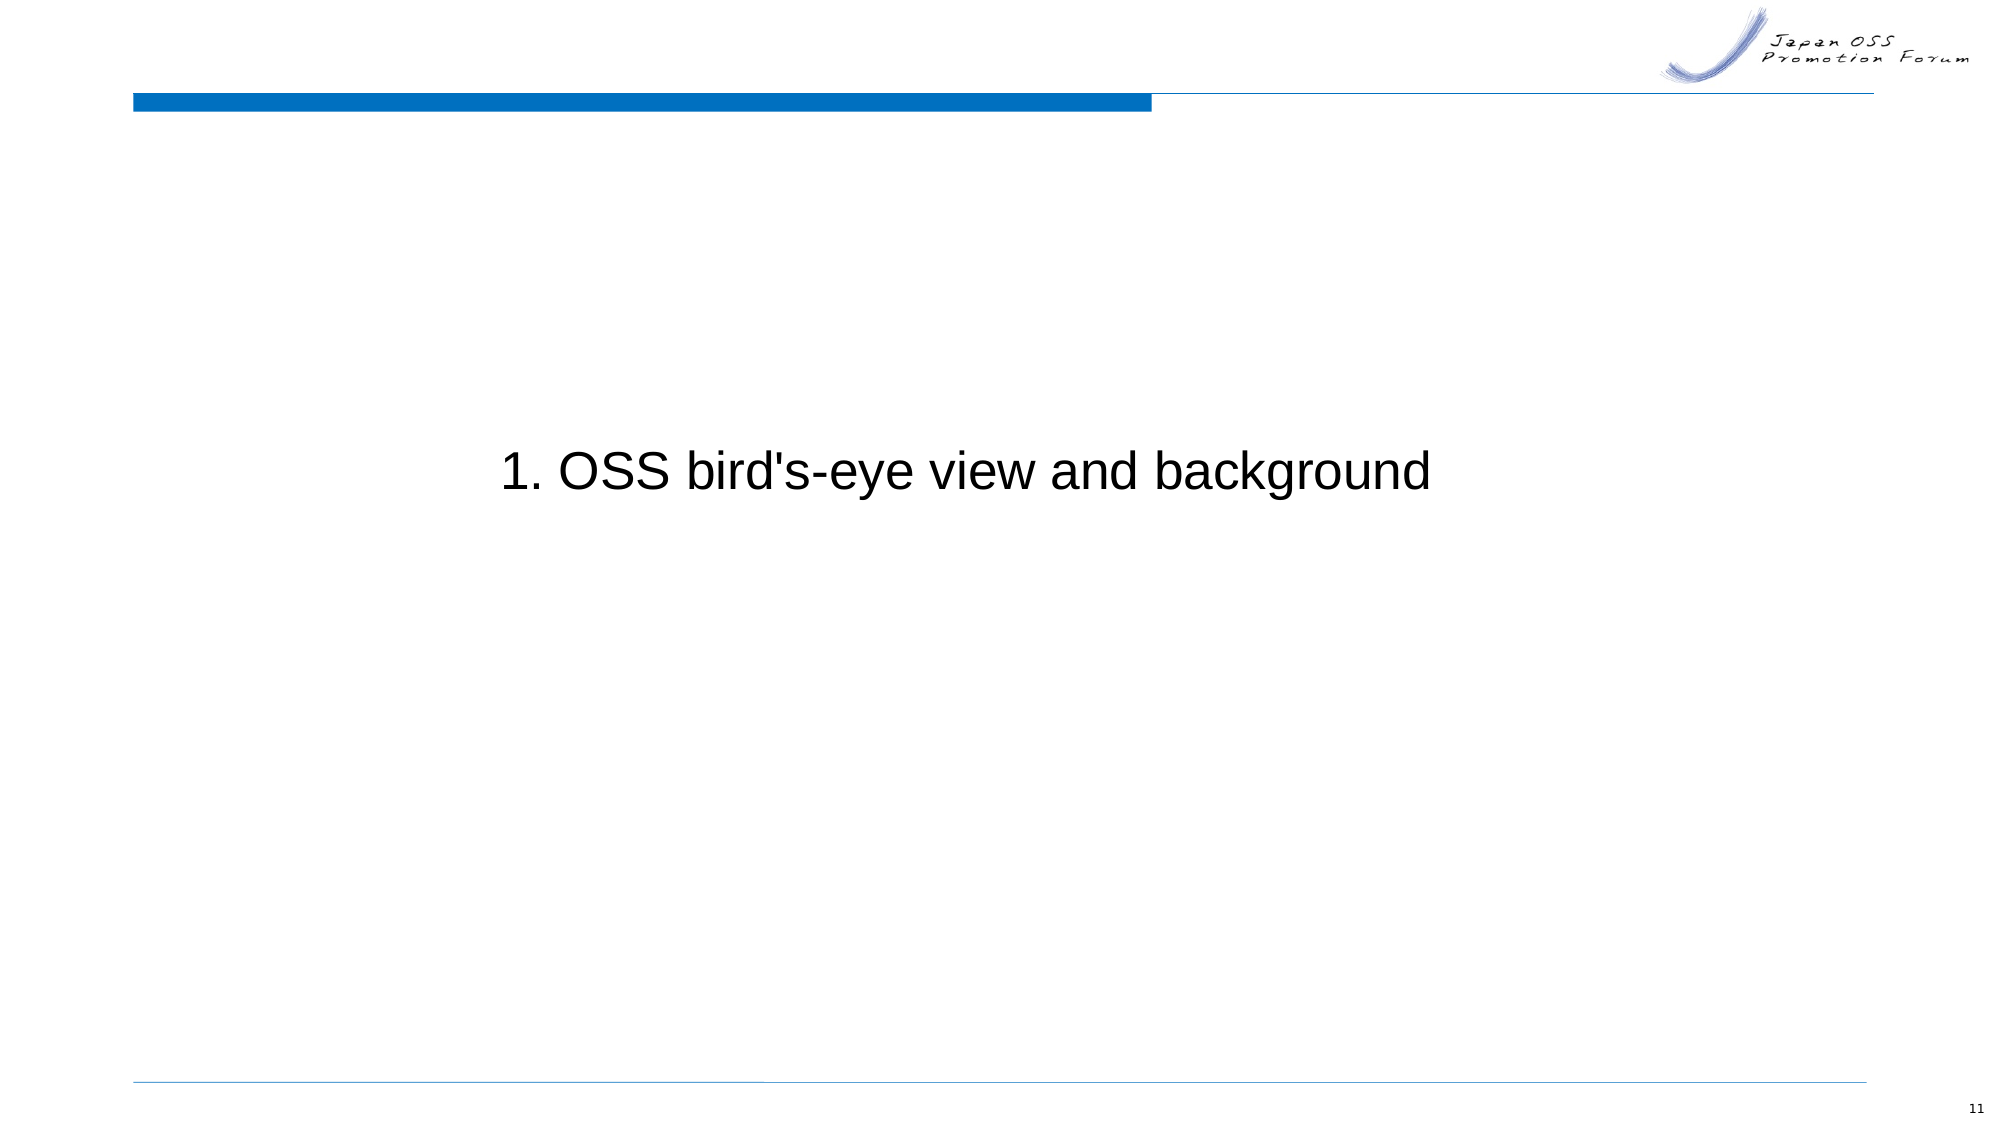

1. OSS bird's-eye view and background
11